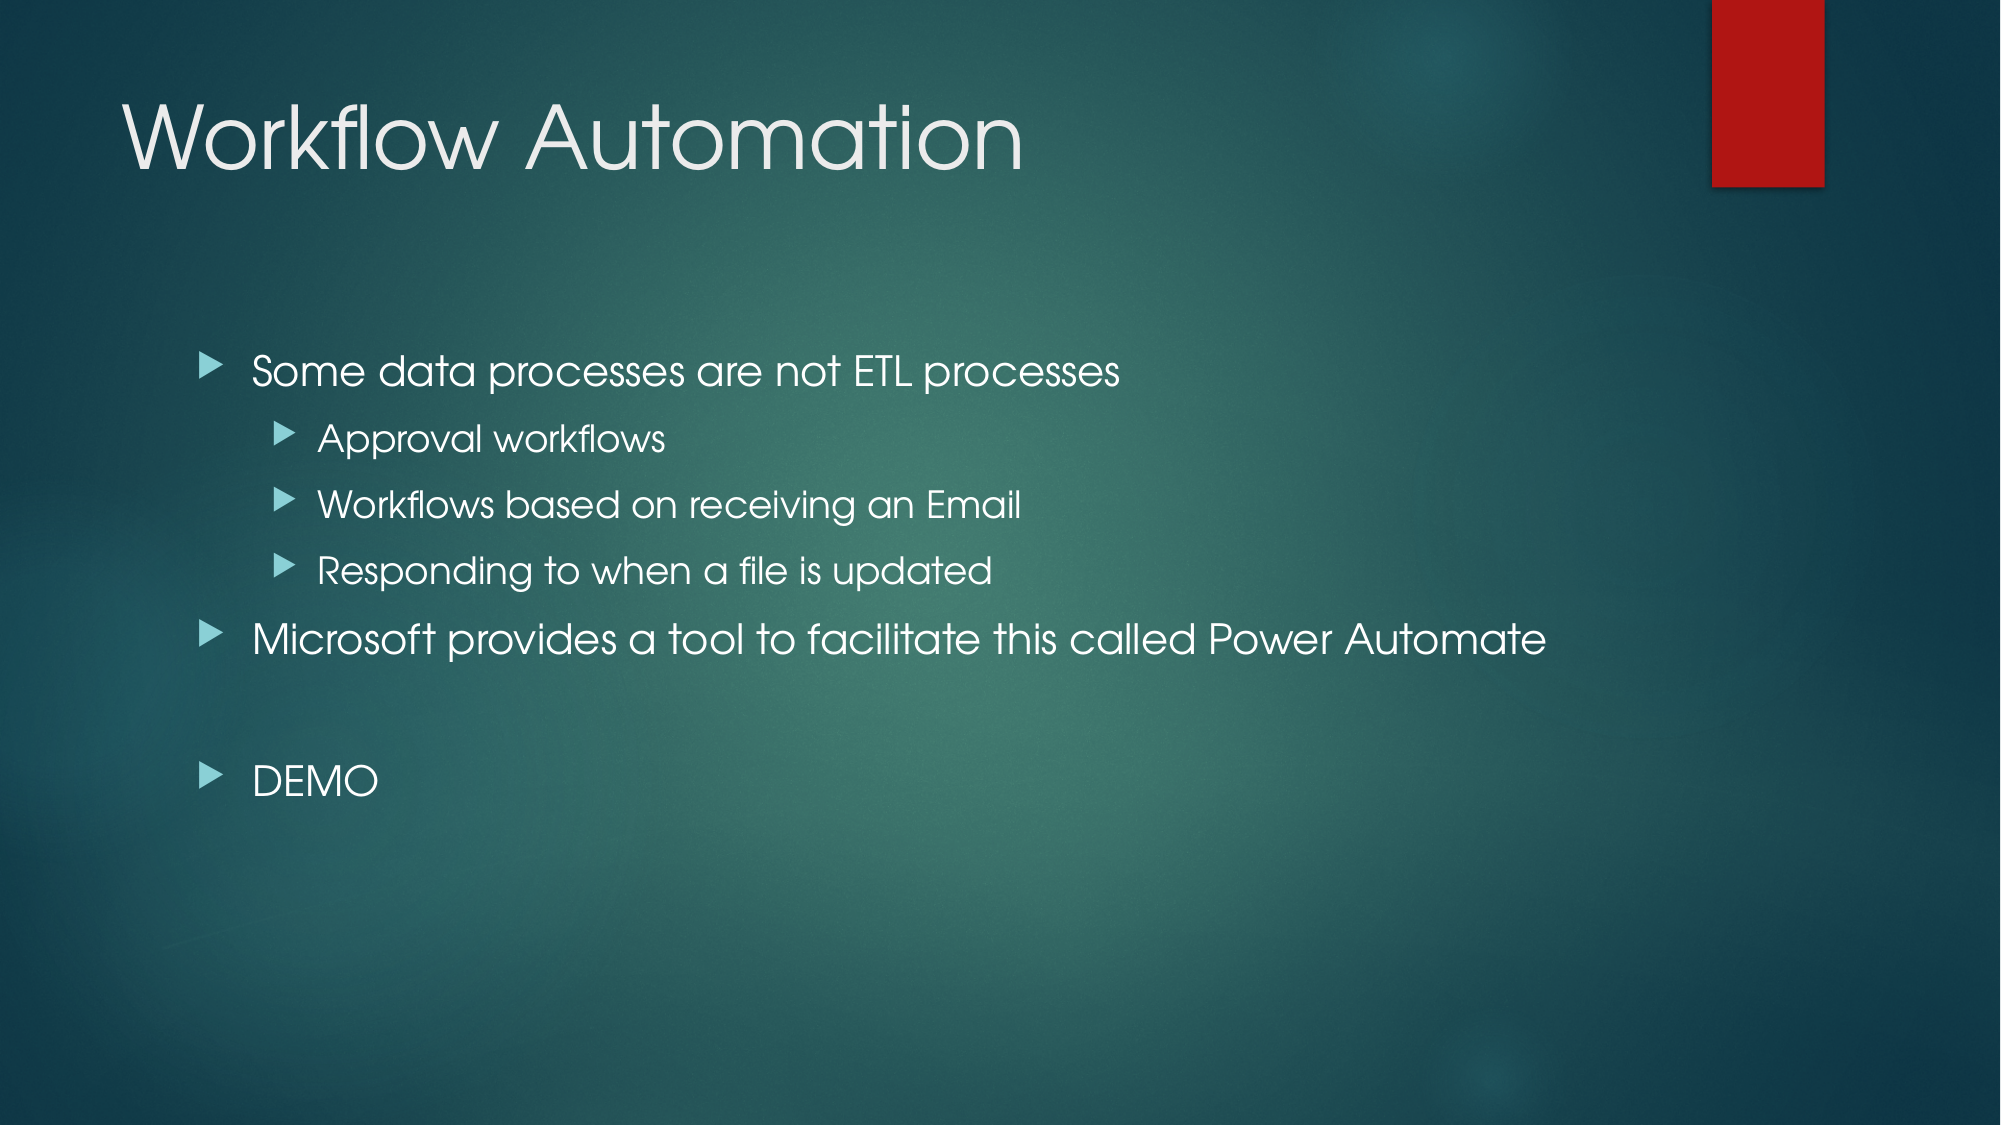

# Workflow Automation
Some data processes are not ETL processes
Approval workflows
Workflows based on receiving an Email
Responding to when a file is updated
Microsoft provides a tool to facilitate this called Power Automate

DEMO